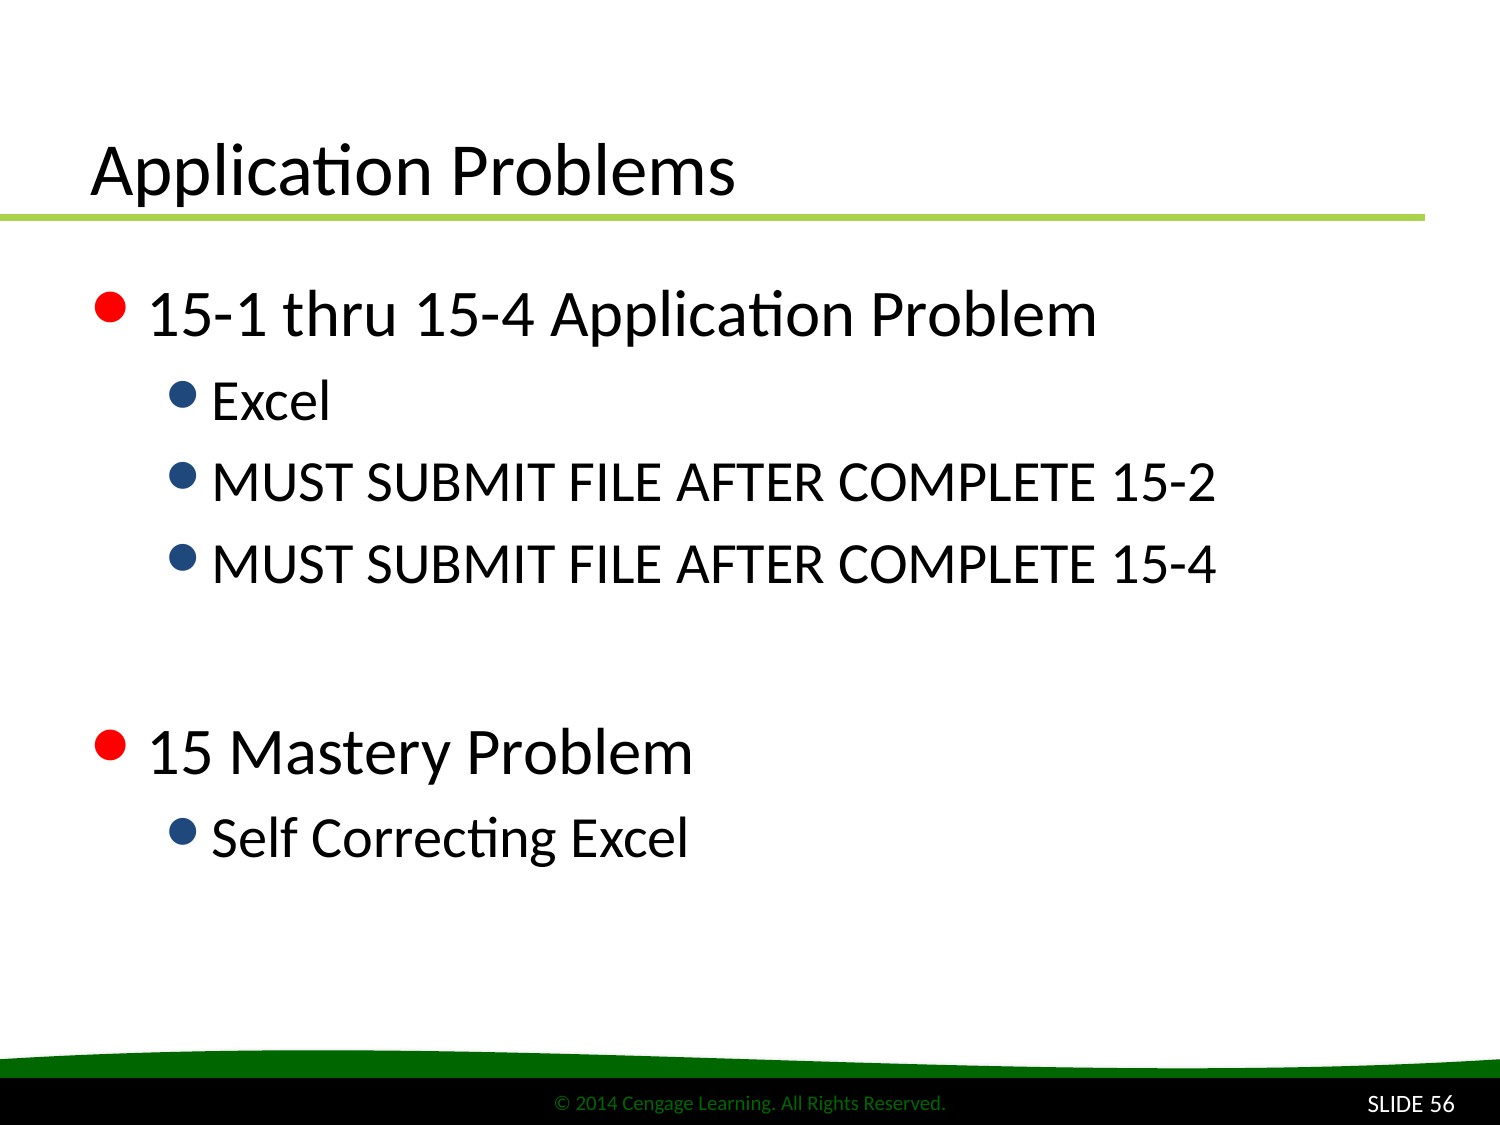

# Application Problems
15-1 thru 15-4 Application Problem
Excel
MUST SUBMIT FILE AFTER COMPLETE 15-2
MUST SUBMIT FILE AFTER COMPLETE 15-4

15 Mastery Problem
Self Correcting Excel

SLIDE 56